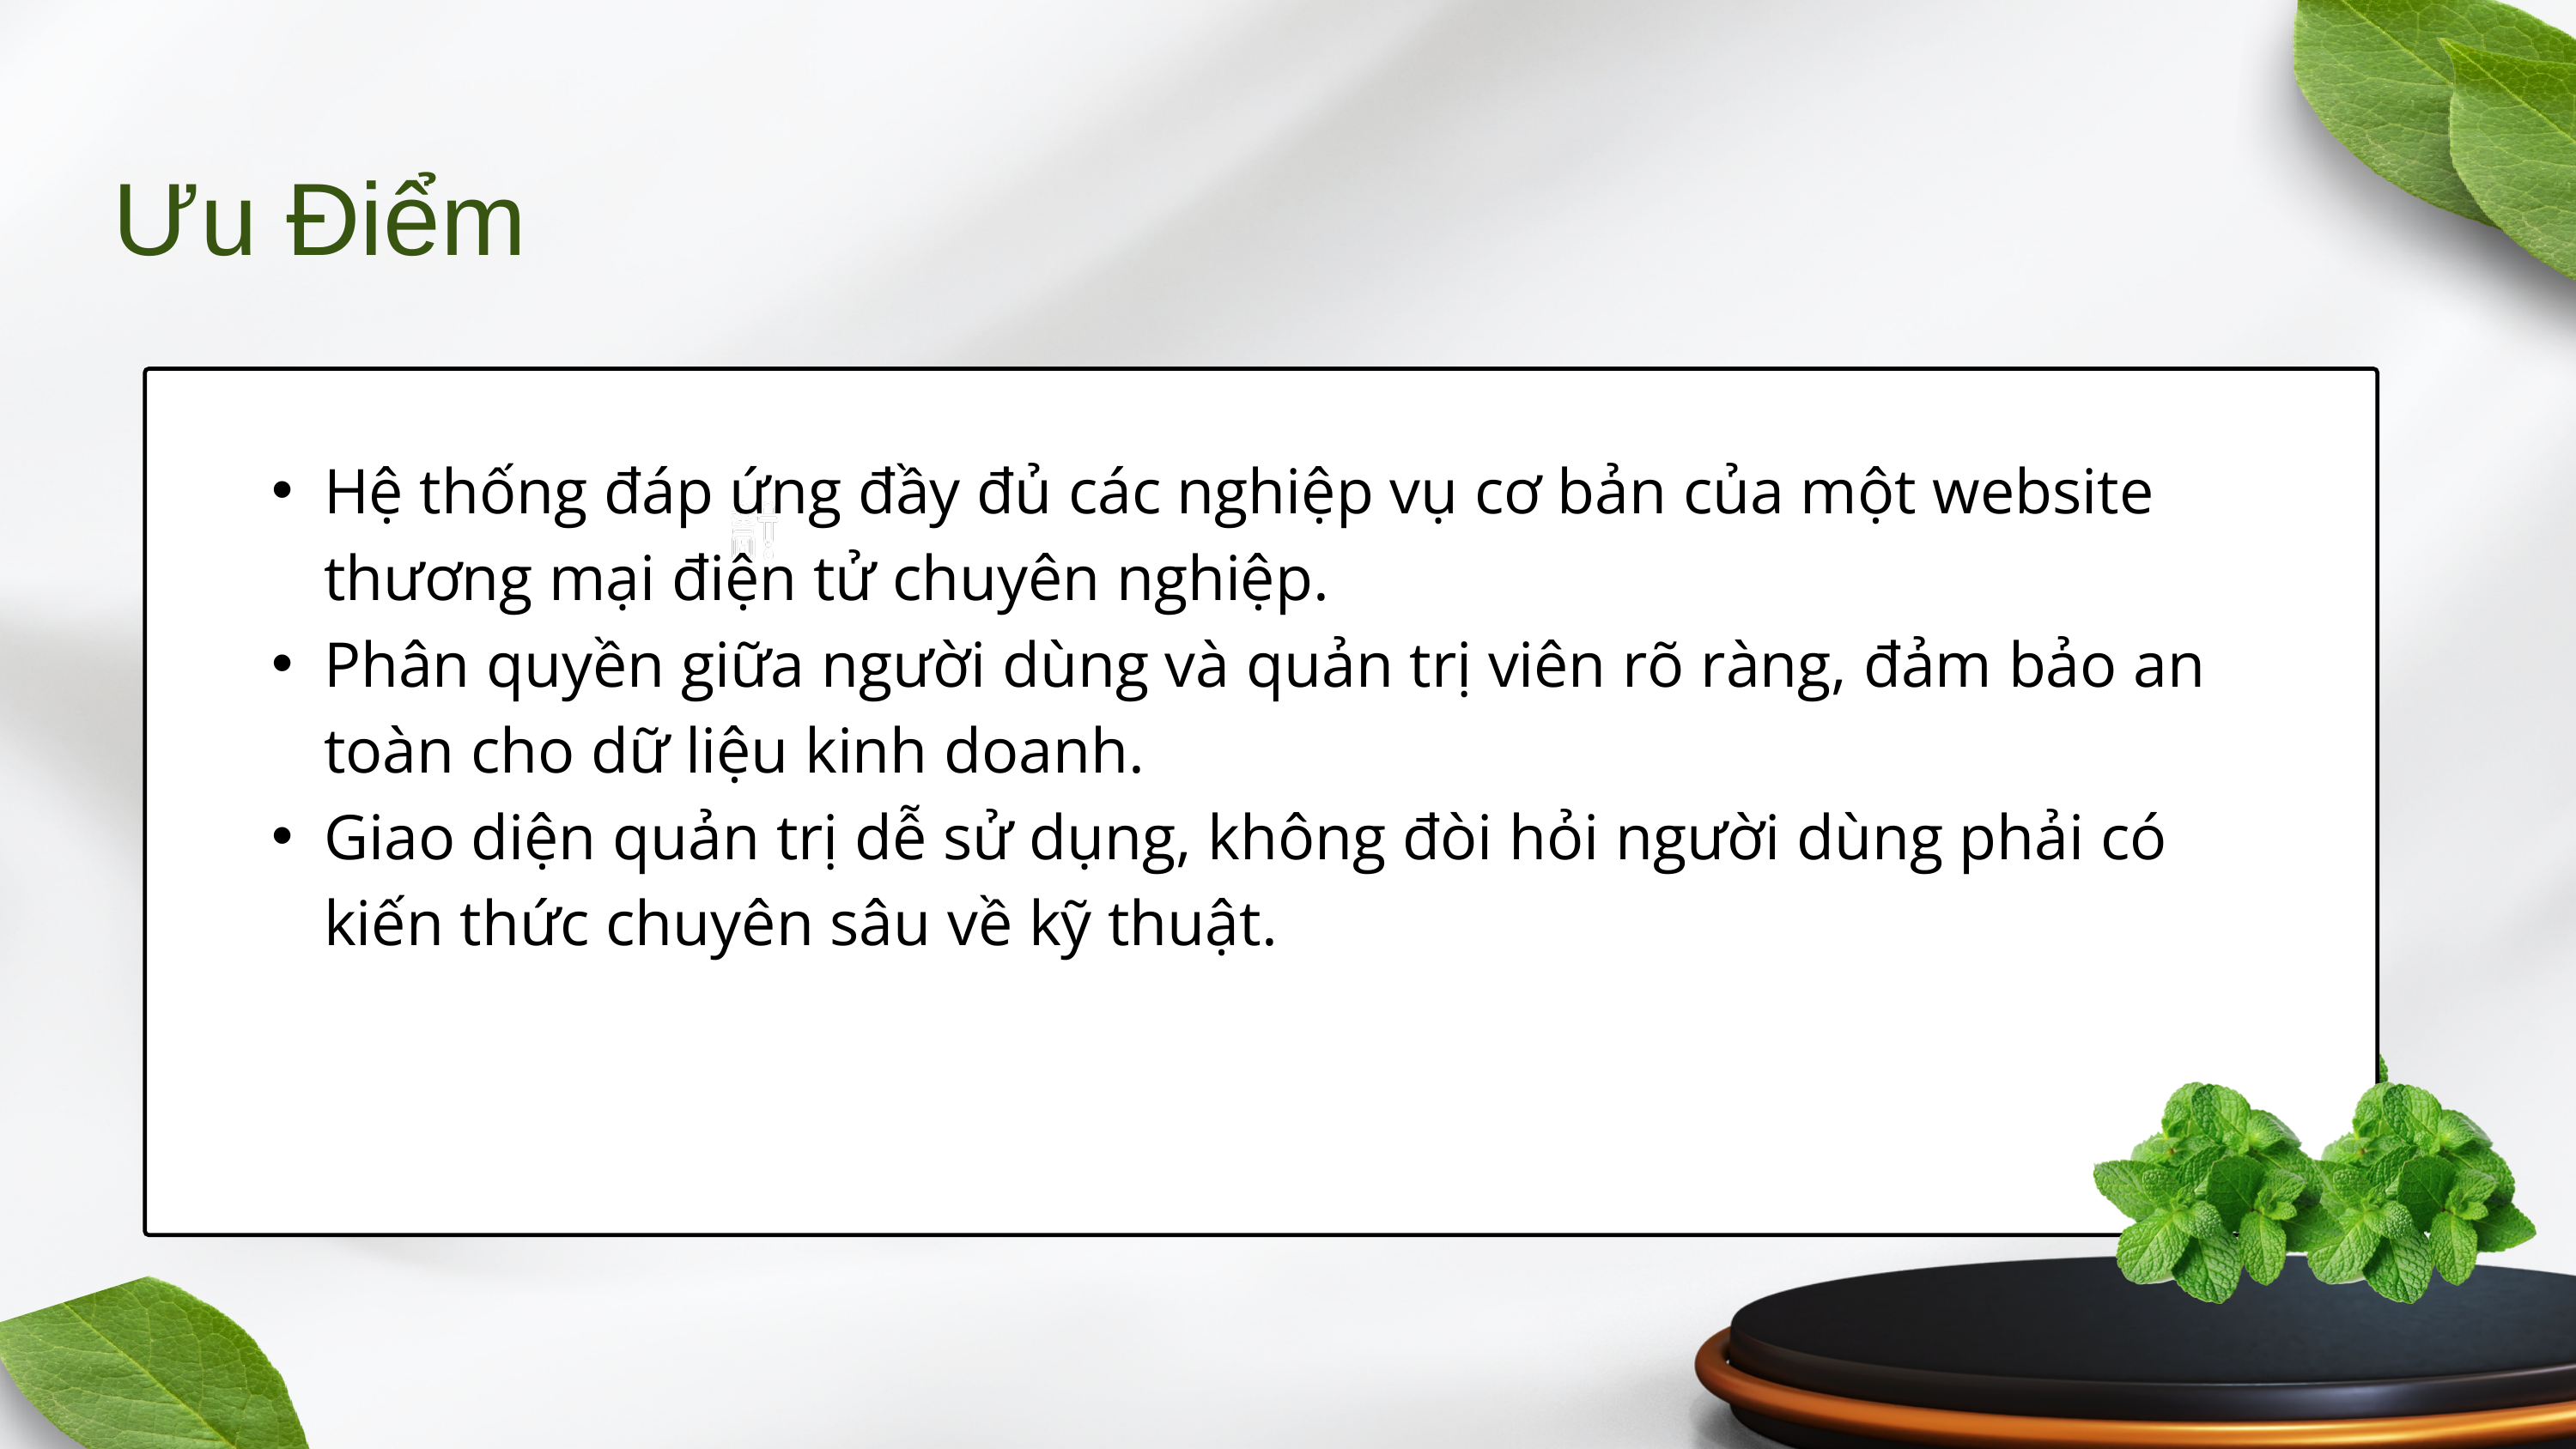

Ưu Điểm

Hệ thống đáp ứng đầy đủ các nghiệp vụ cơ bản của một website thương mại điện tử chuyên nghiệp.
Phân quyền giữa người dùng và quản trị viên rõ ràng, đảm bảo an toàn cho dữ liệu kinh doanh.
Giao diện quản trị dễ sử dụng, không đòi hỏi người dùng phải có kiến thức chuyên sâu về kỹ thuật.